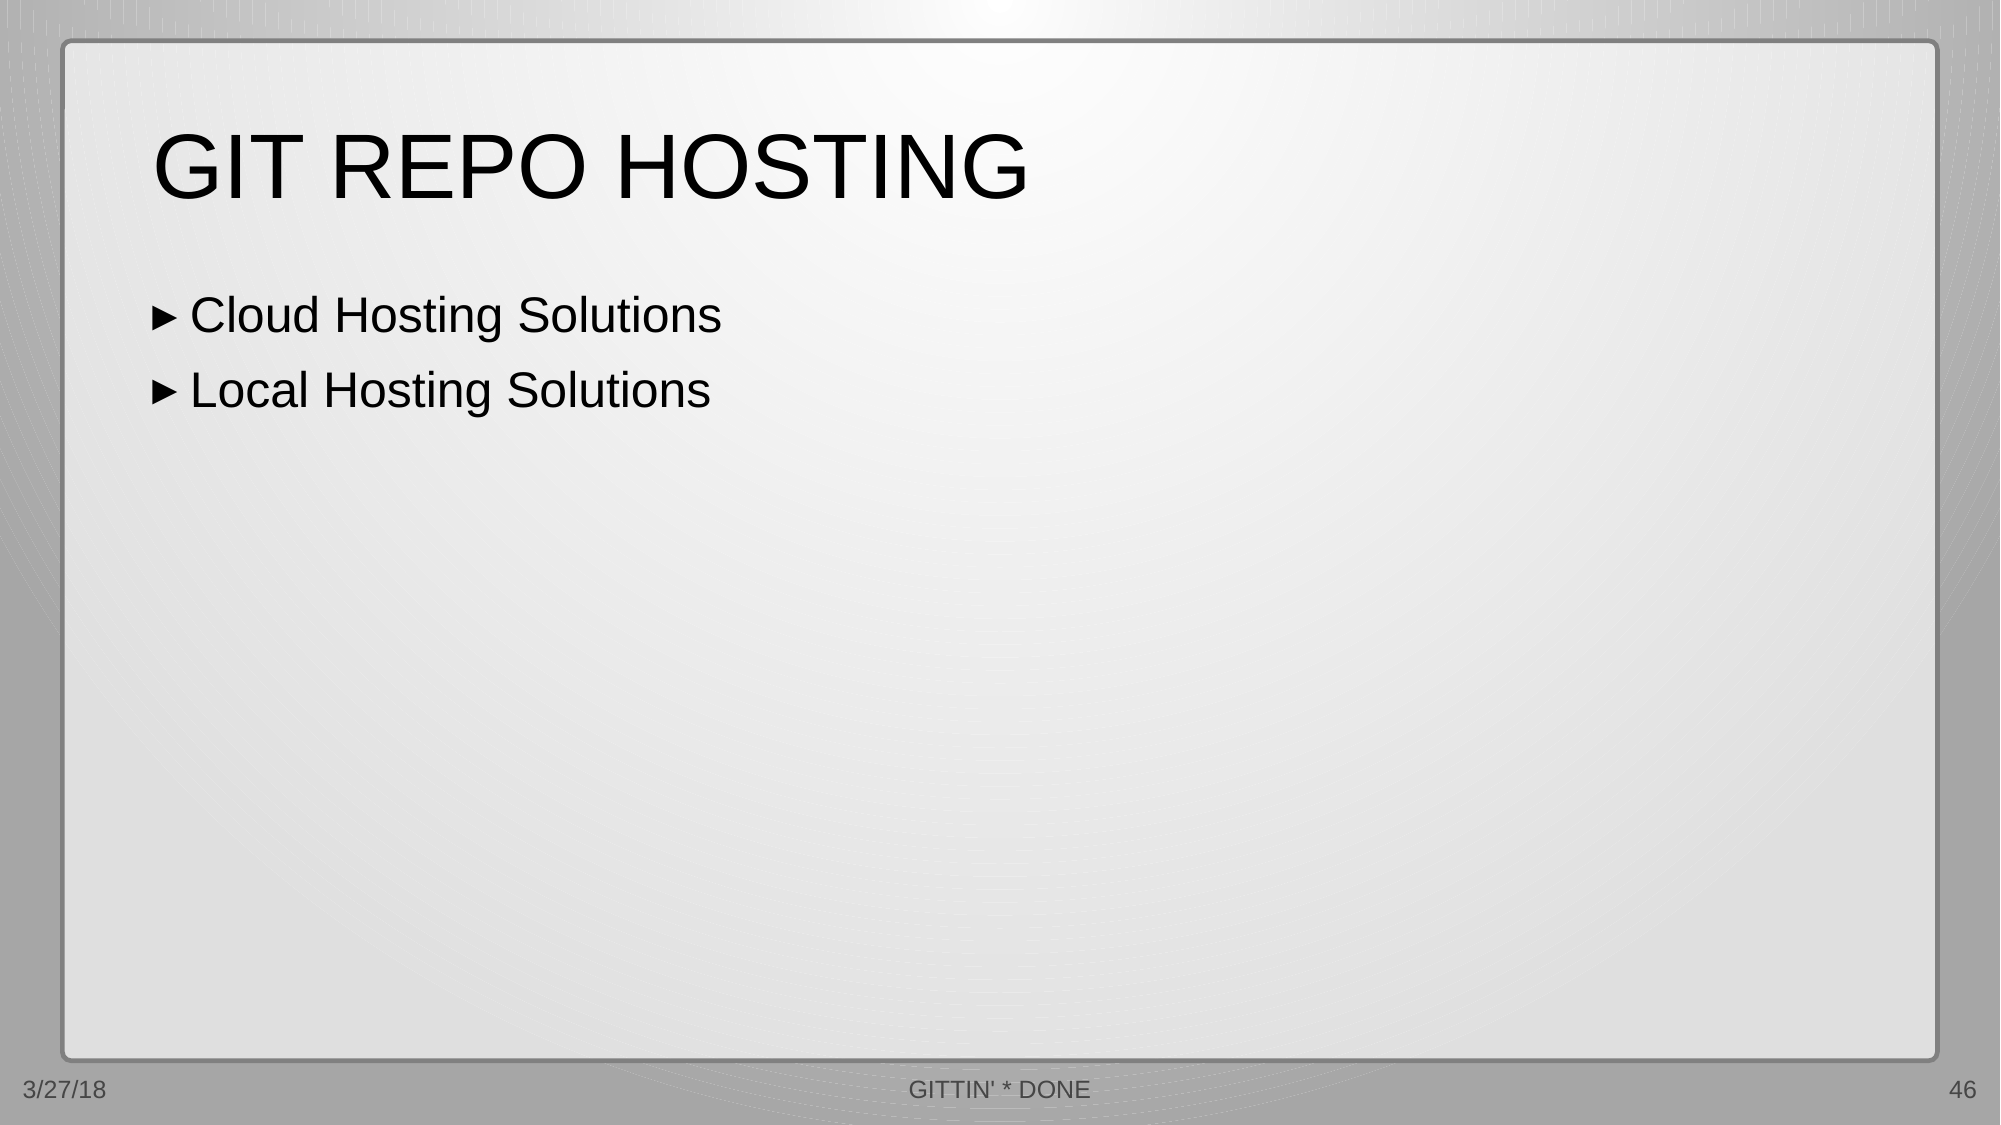

# GIT REPO HOSTING
Cloud Hosting Solutions
Local Hosting Solutions
3/27/18
GITTIN' * DONE
46